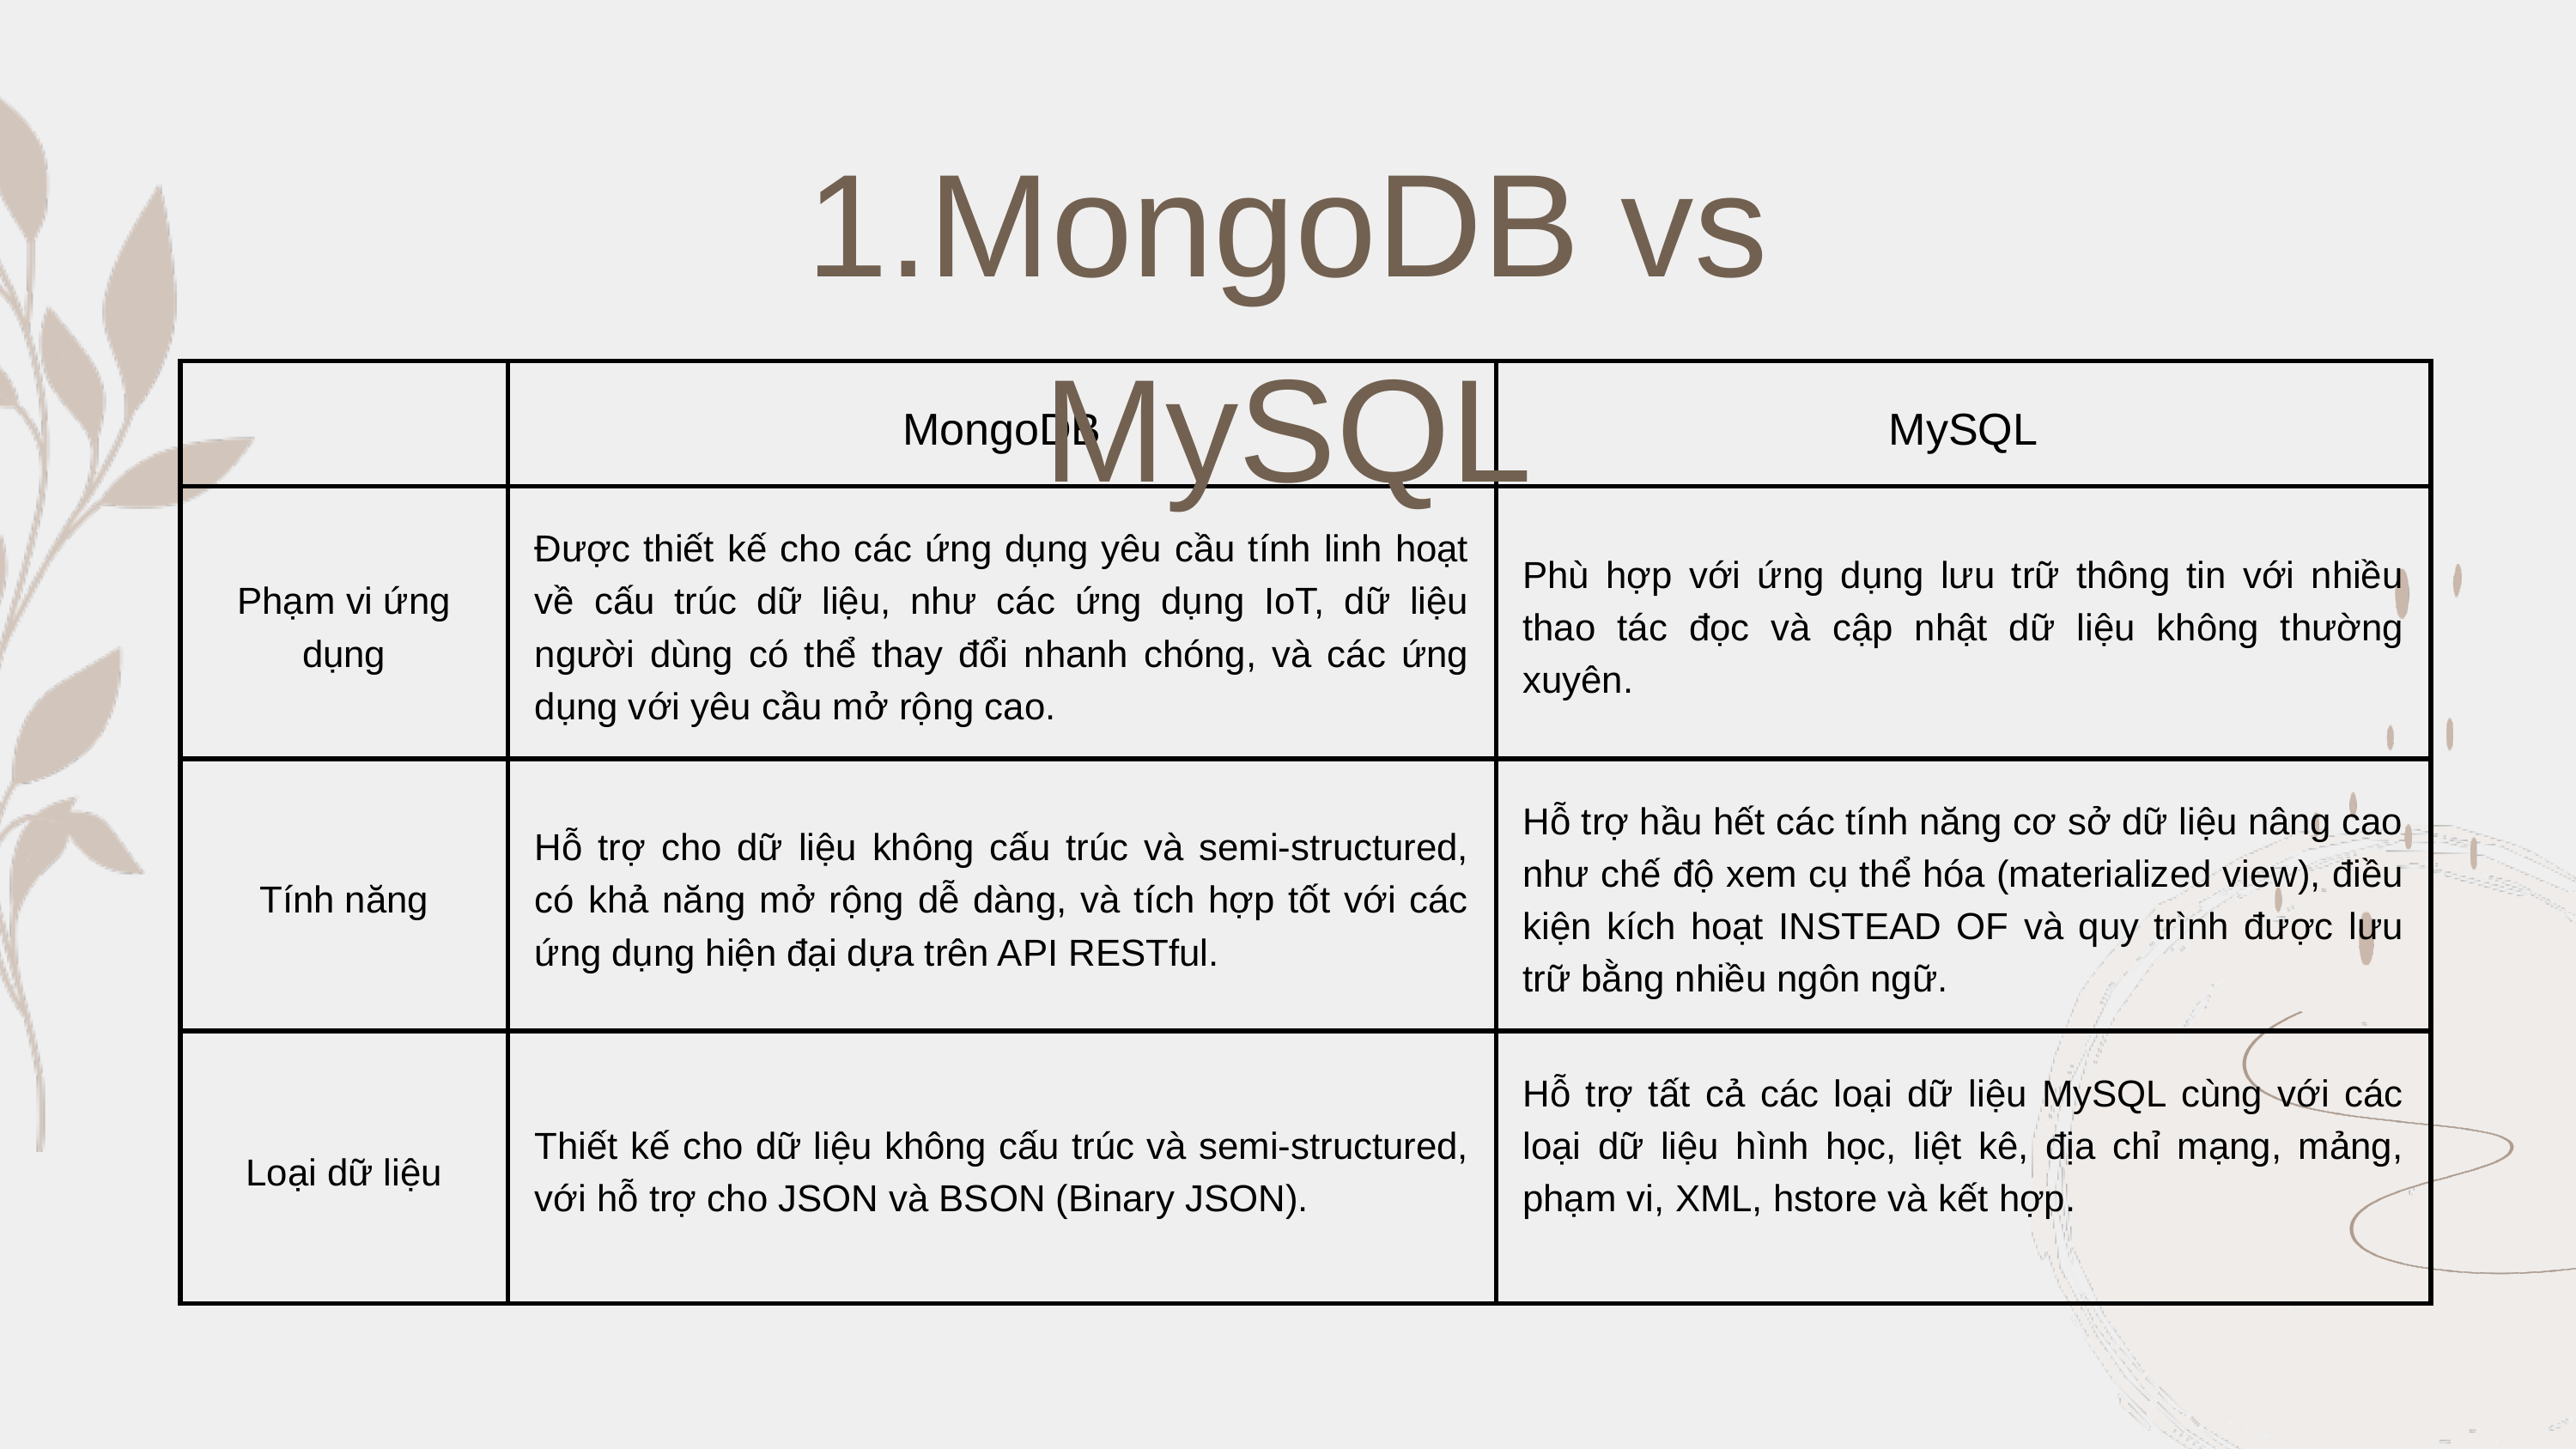

1.MongoDB vs MySQL
|  | MongoDB | MySQL |
| --- | --- | --- |
| Phạm vi ứng dụng | Được thiết kế cho các ứng dụng yêu cầu tính linh hoạt về cấu trúc dữ liệu, như các ứng dụng IoT, dữ liệu người dùng có thể thay đổi nhanh chóng, và các ứng dụng với yêu cầu mở rộng cao. | Phù hợp với ứng dụng lưu trữ thông tin với nhiều thao tác đọc và cập nhật dữ liệu không thường xuyên. |
| Tính năng | Hỗ trợ cho dữ liệu không cấu trúc và semi-structured, có khả năng mở rộng dễ dàng, và tích hợp tốt với các ứng dụng hiện đại dựa trên API RESTful. | Hỗ trợ hầu hết các tính năng cơ sở dữ liệu nâng cao như chế độ xem cụ thể hóa (materialized view), điều kiện kích hoạt INSTEAD OF và quy trình được lưu trữ bằng nhiều ngôn ngữ. |
| Loại dữ liệu | Thiết kế cho dữ liệu không cấu trúc và semi-structured, với hỗ trợ cho JSON và BSON (Binary JSON). | Hỗ trợ tất cả các loại dữ liệu MySQL cùng với các loại dữ liệu hình học, liệt kê, địa chỉ mạng, mảng, phạm vi, XML, hstore và kết hợp. |